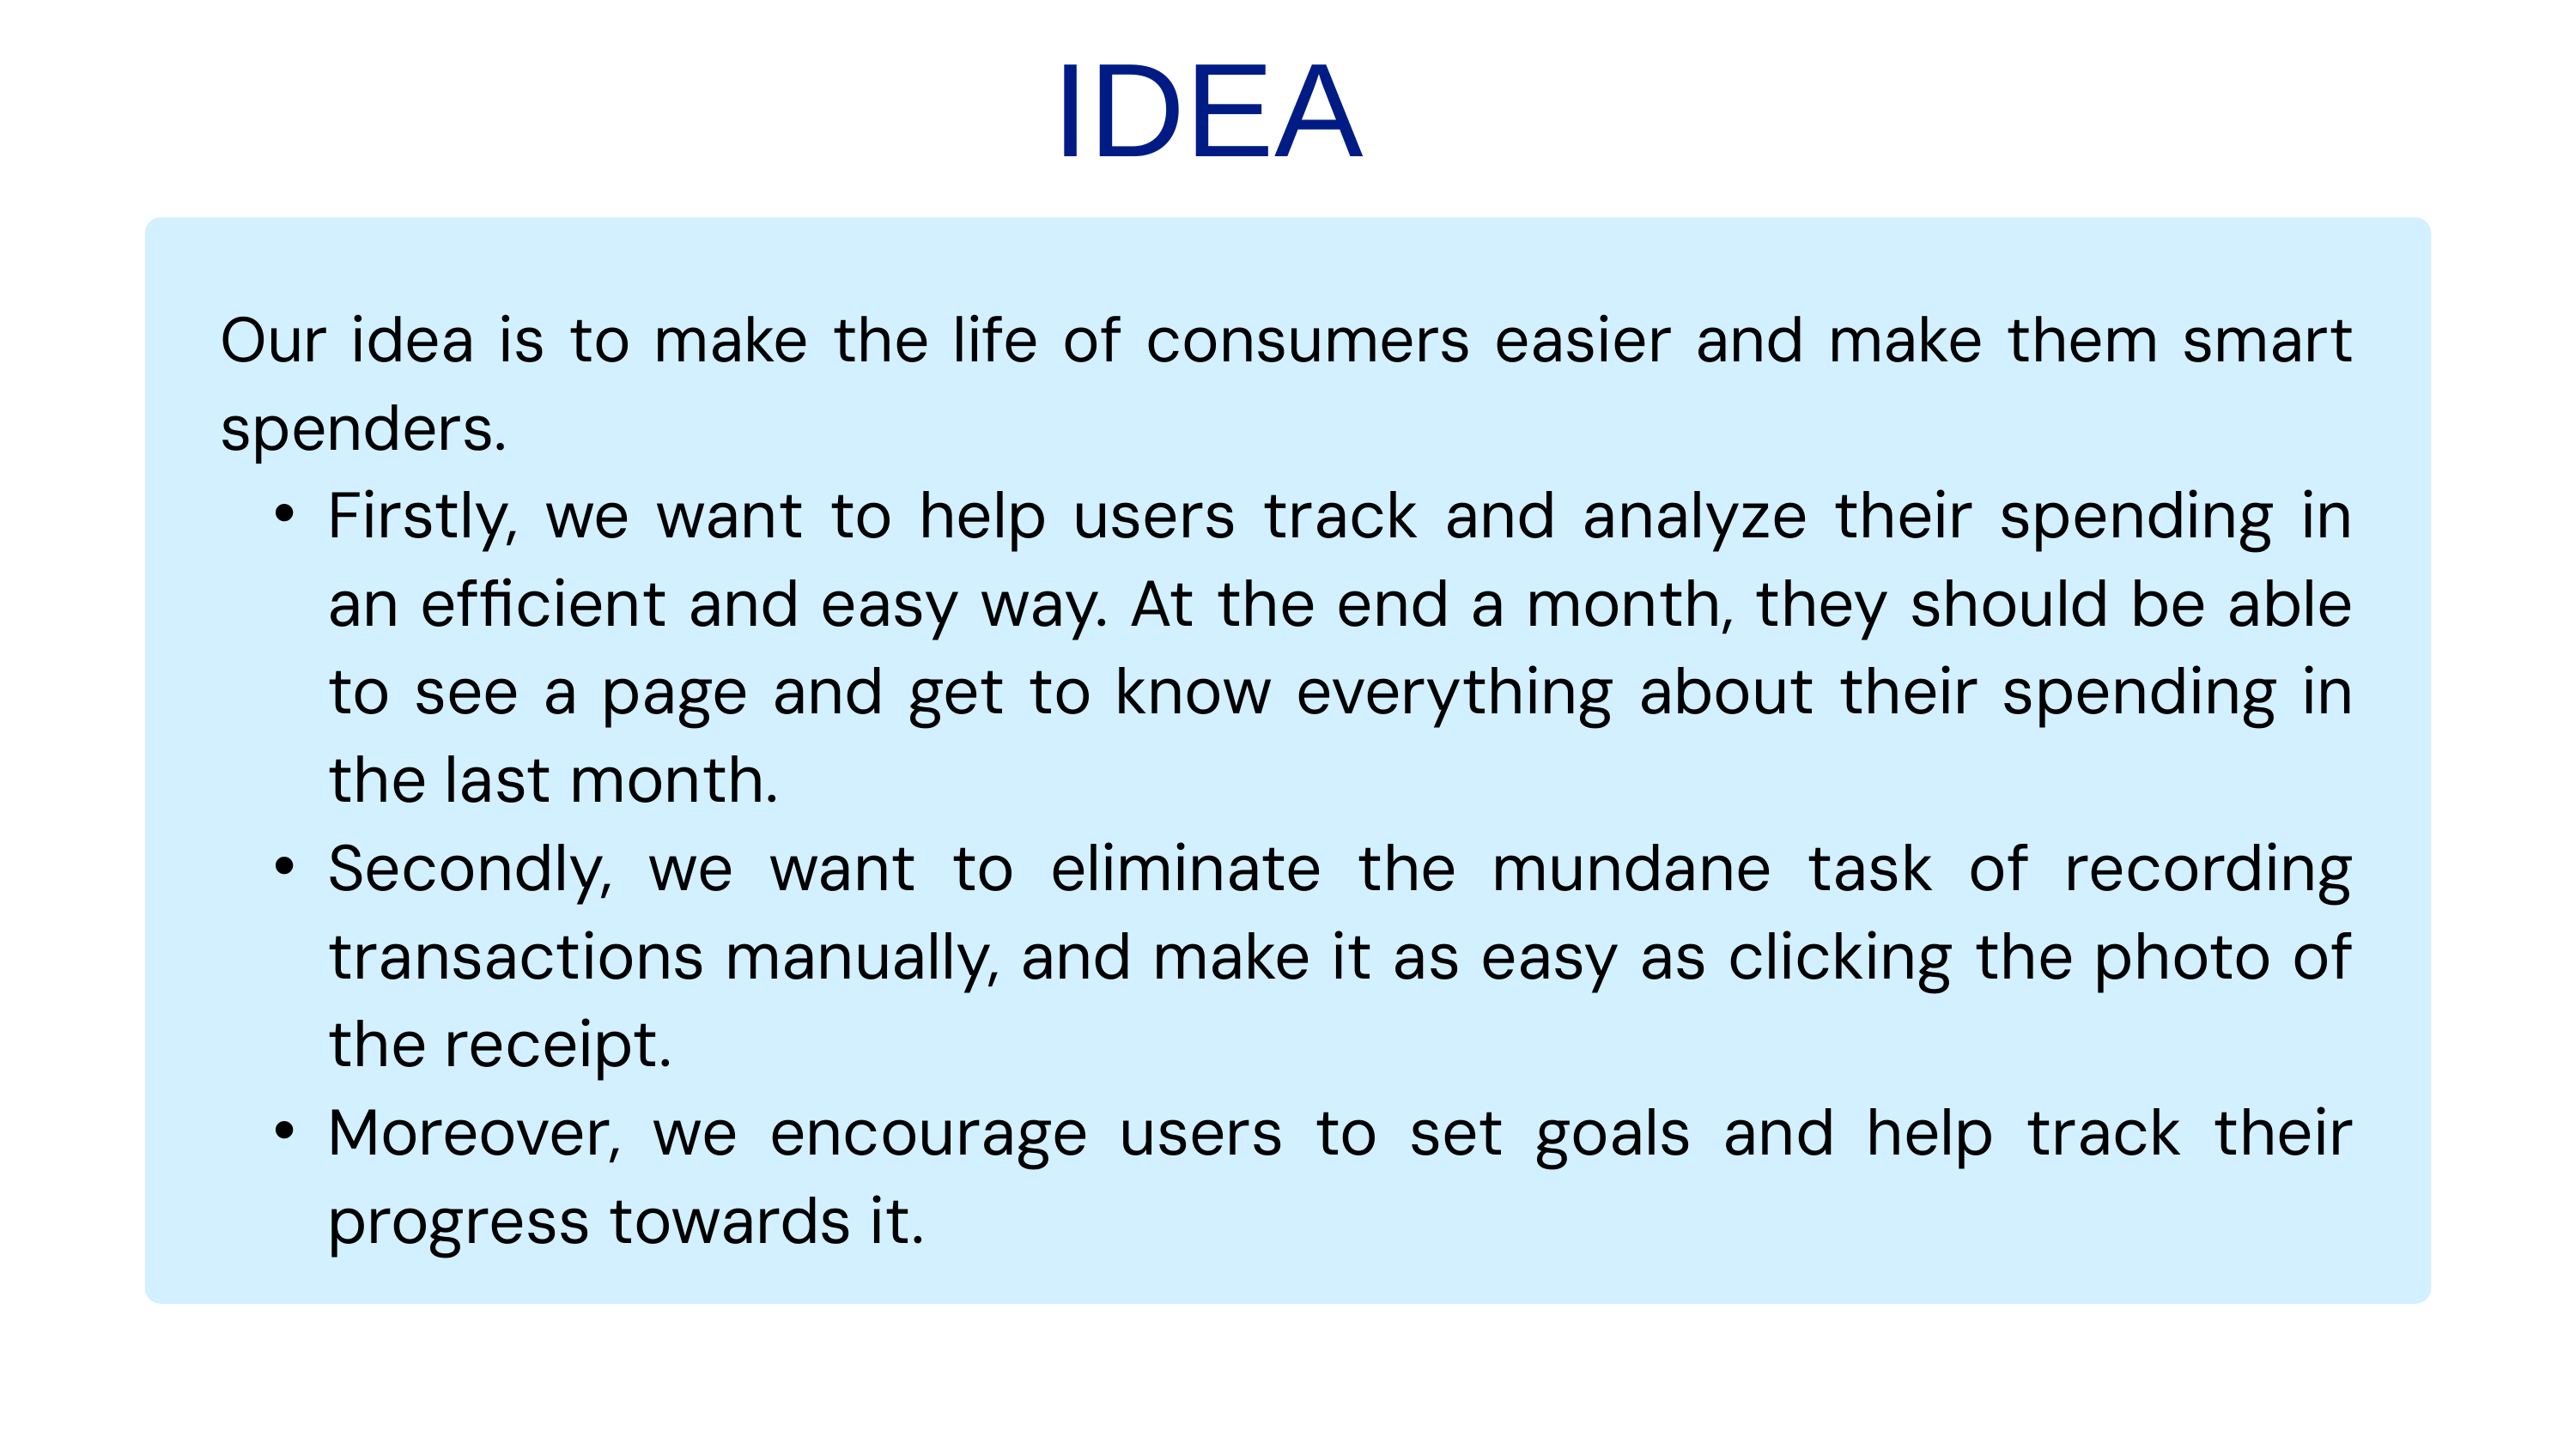

IDEA
Our idea is to make the life of consumers easier and make them smart spenders.
Firstly, we want to help users track and analyze their spending in an efficient and easy way. At the end a month, they should be able to see a page and get to know everything about their spending in the last month.
Secondly, we want to eliminate the mundane task of recording transactions manually, and make it as easy as clicking the photo of the receipt.
Moreover, we encourage users to set goals and help track their progress towards it.